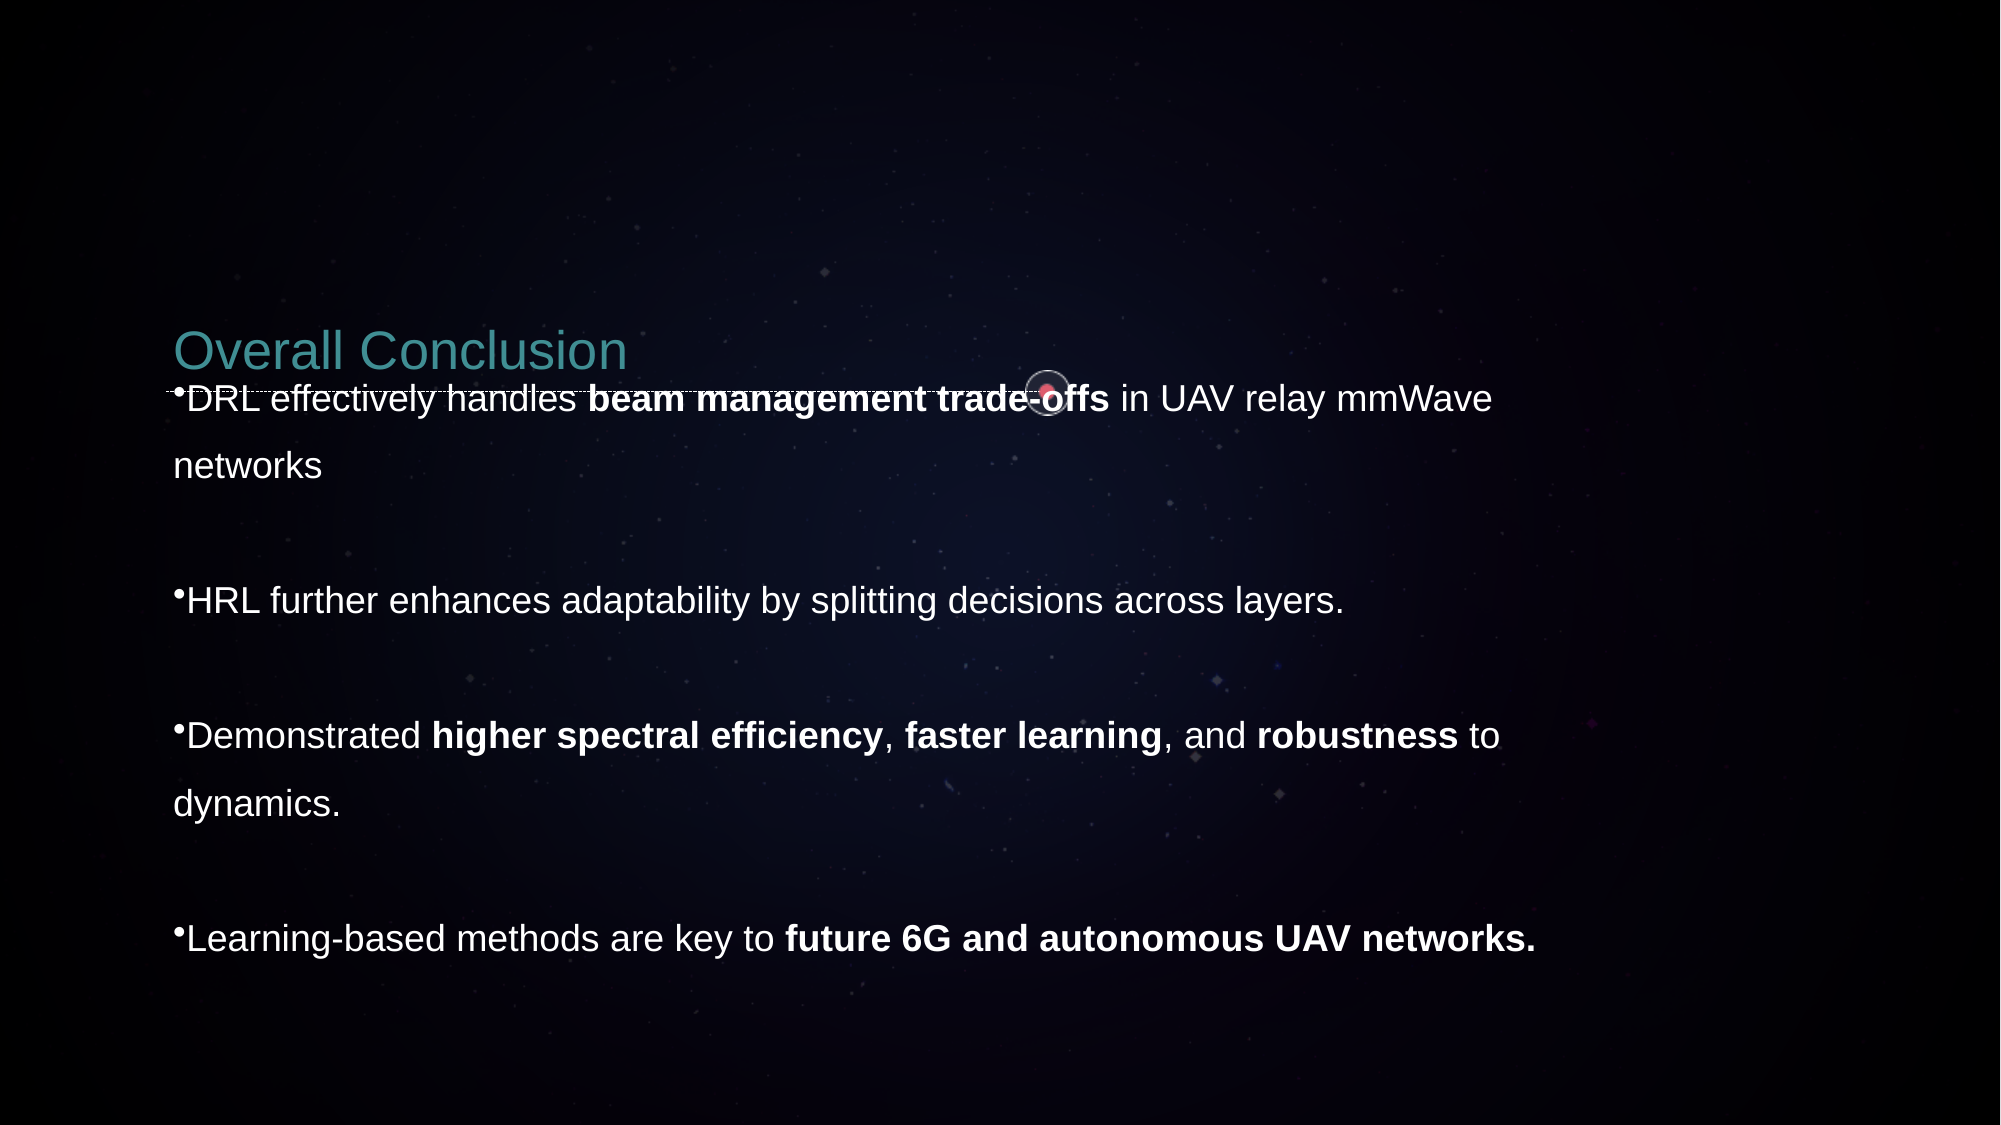

# Overall Conclusion
DRL effectively handles beam management trade-offs in UAV relay mmWave networks

HRL further enhances adaptability by splitting decisions across layers.

Demonstrated higher spectral efficiency, faster learning, and robustness to dynamics.

Learning-based methods are key to future 6G and autonomous UAV networks.